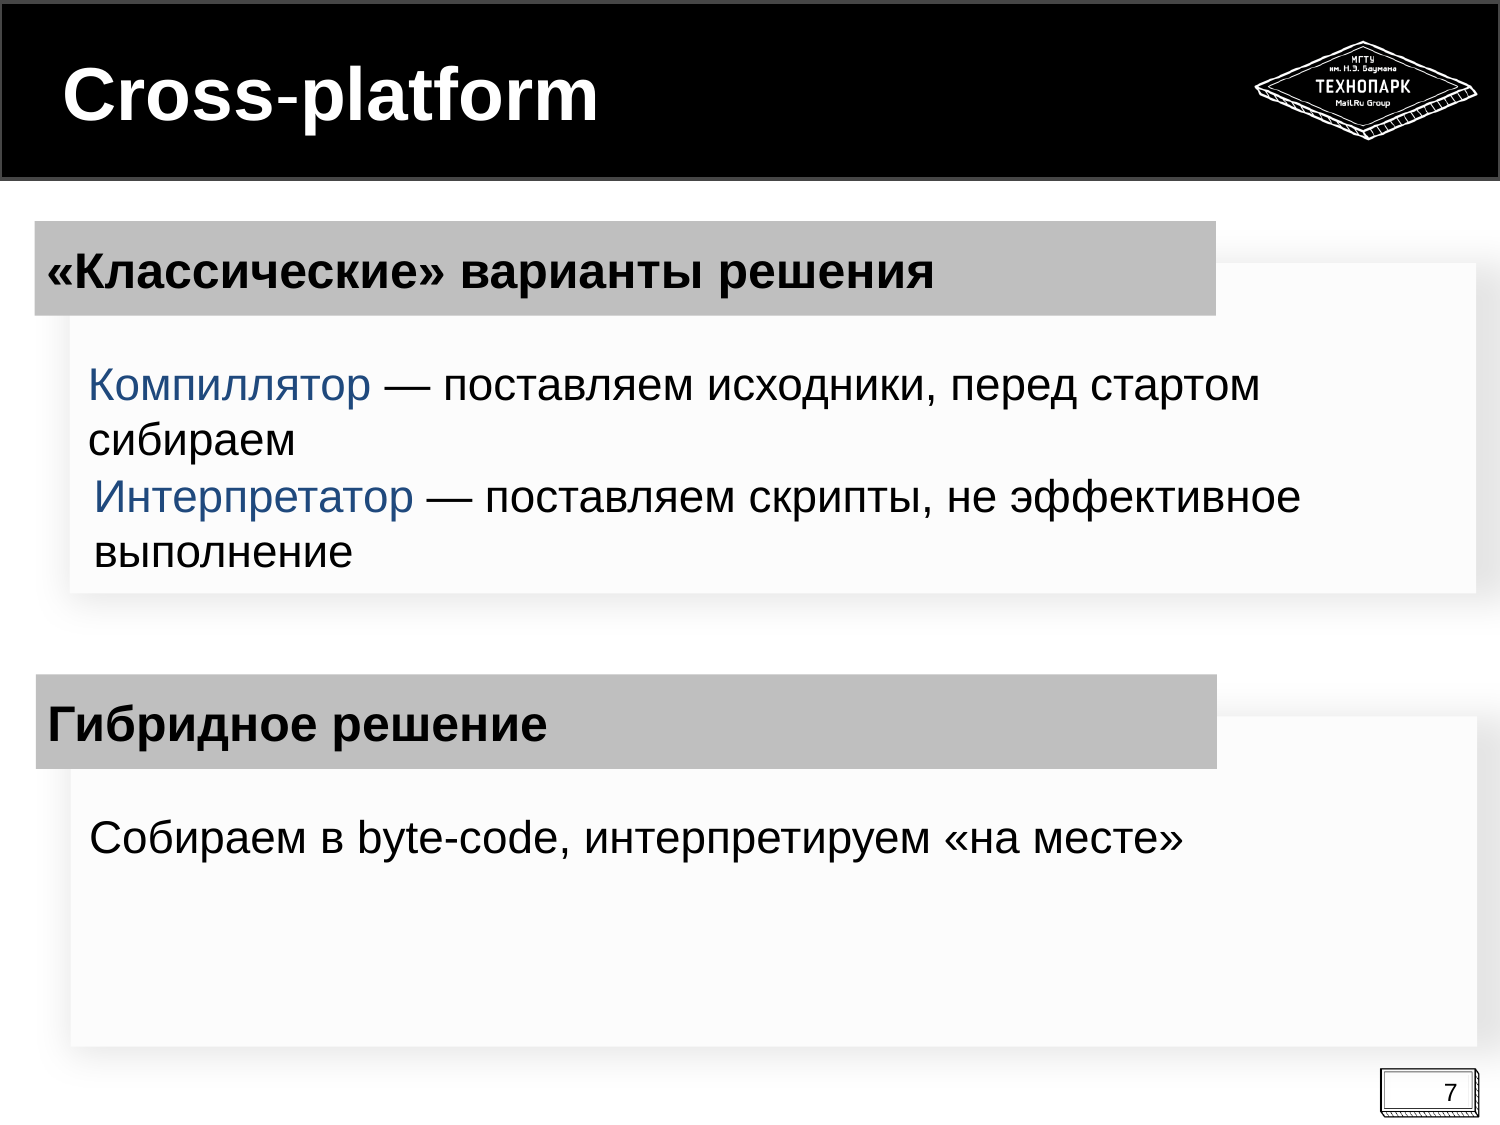

# Cross-platform
«Классические» варианты решения

Компиллятор ― поставляем исходники, перед стартом сибираем
Интерпретатор ― поставляем скрипты, не эффективное выполнение
Гибридное решение

Собираем в byte-code, интерпретируем «на месте»
7